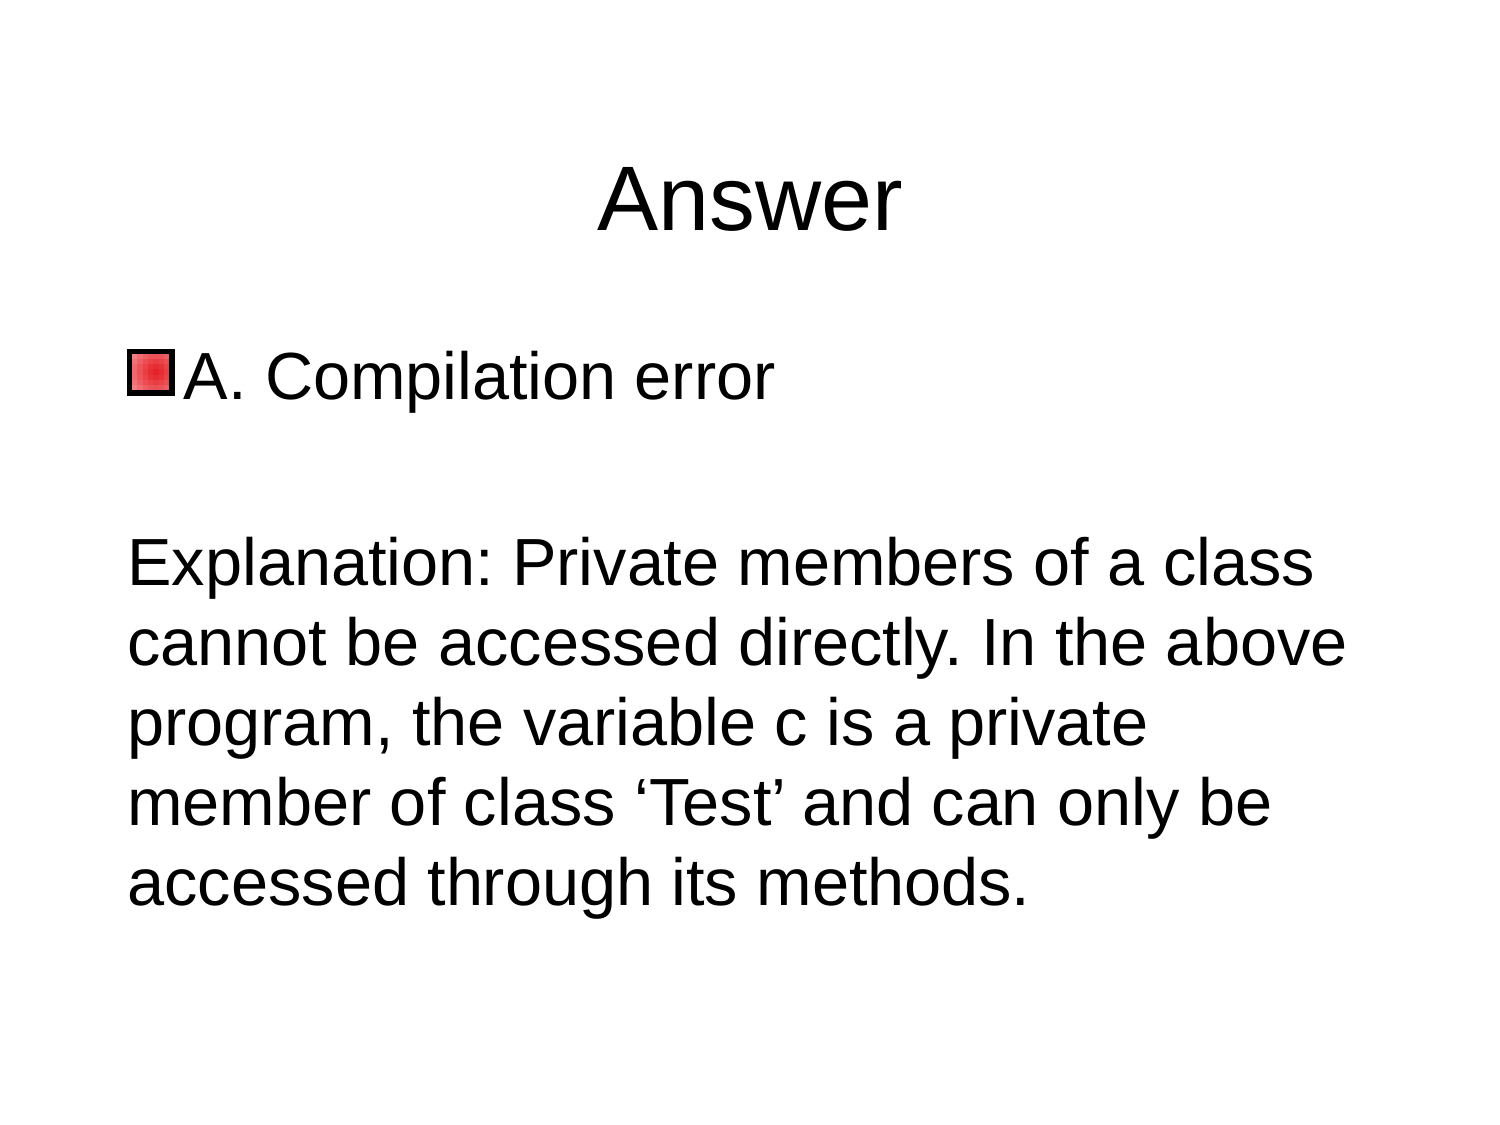

# Answer
A. Compilation error

Explanation: Private members of a class cannot be accessed directly. In the above program, the variable c is a private member of class ‘Test’ and can only be accessed through its methods.